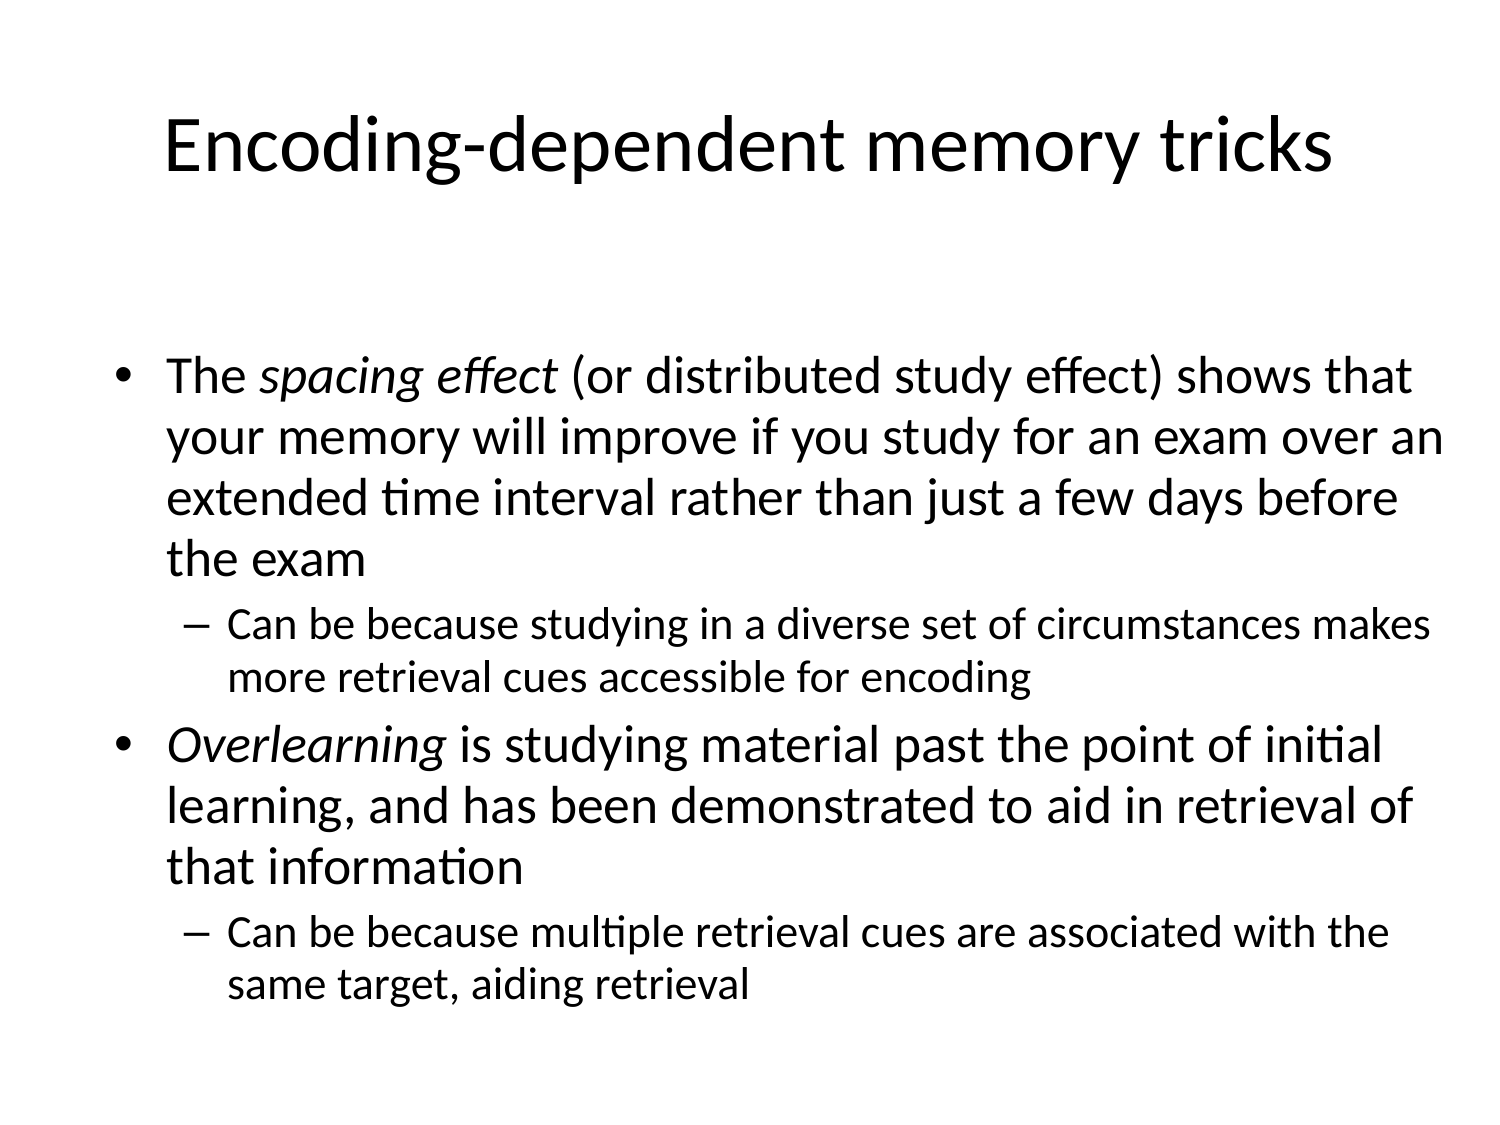

# Encoding-dependent memory tricks
The spacing effect (or distributed study effect) shows that your memory will improve if you study for an exam over an extended time interval rather than just a few days before the exam
Can be because studying in a diverse set of circumstances makes more retrieval cues accessible for encoding
Overlearning is studying material past the point of initial learning, and has been demonstrated to aid in retrieval of that information
Can be because multiple retrieval cues are associated with the same target, aiding retrieval